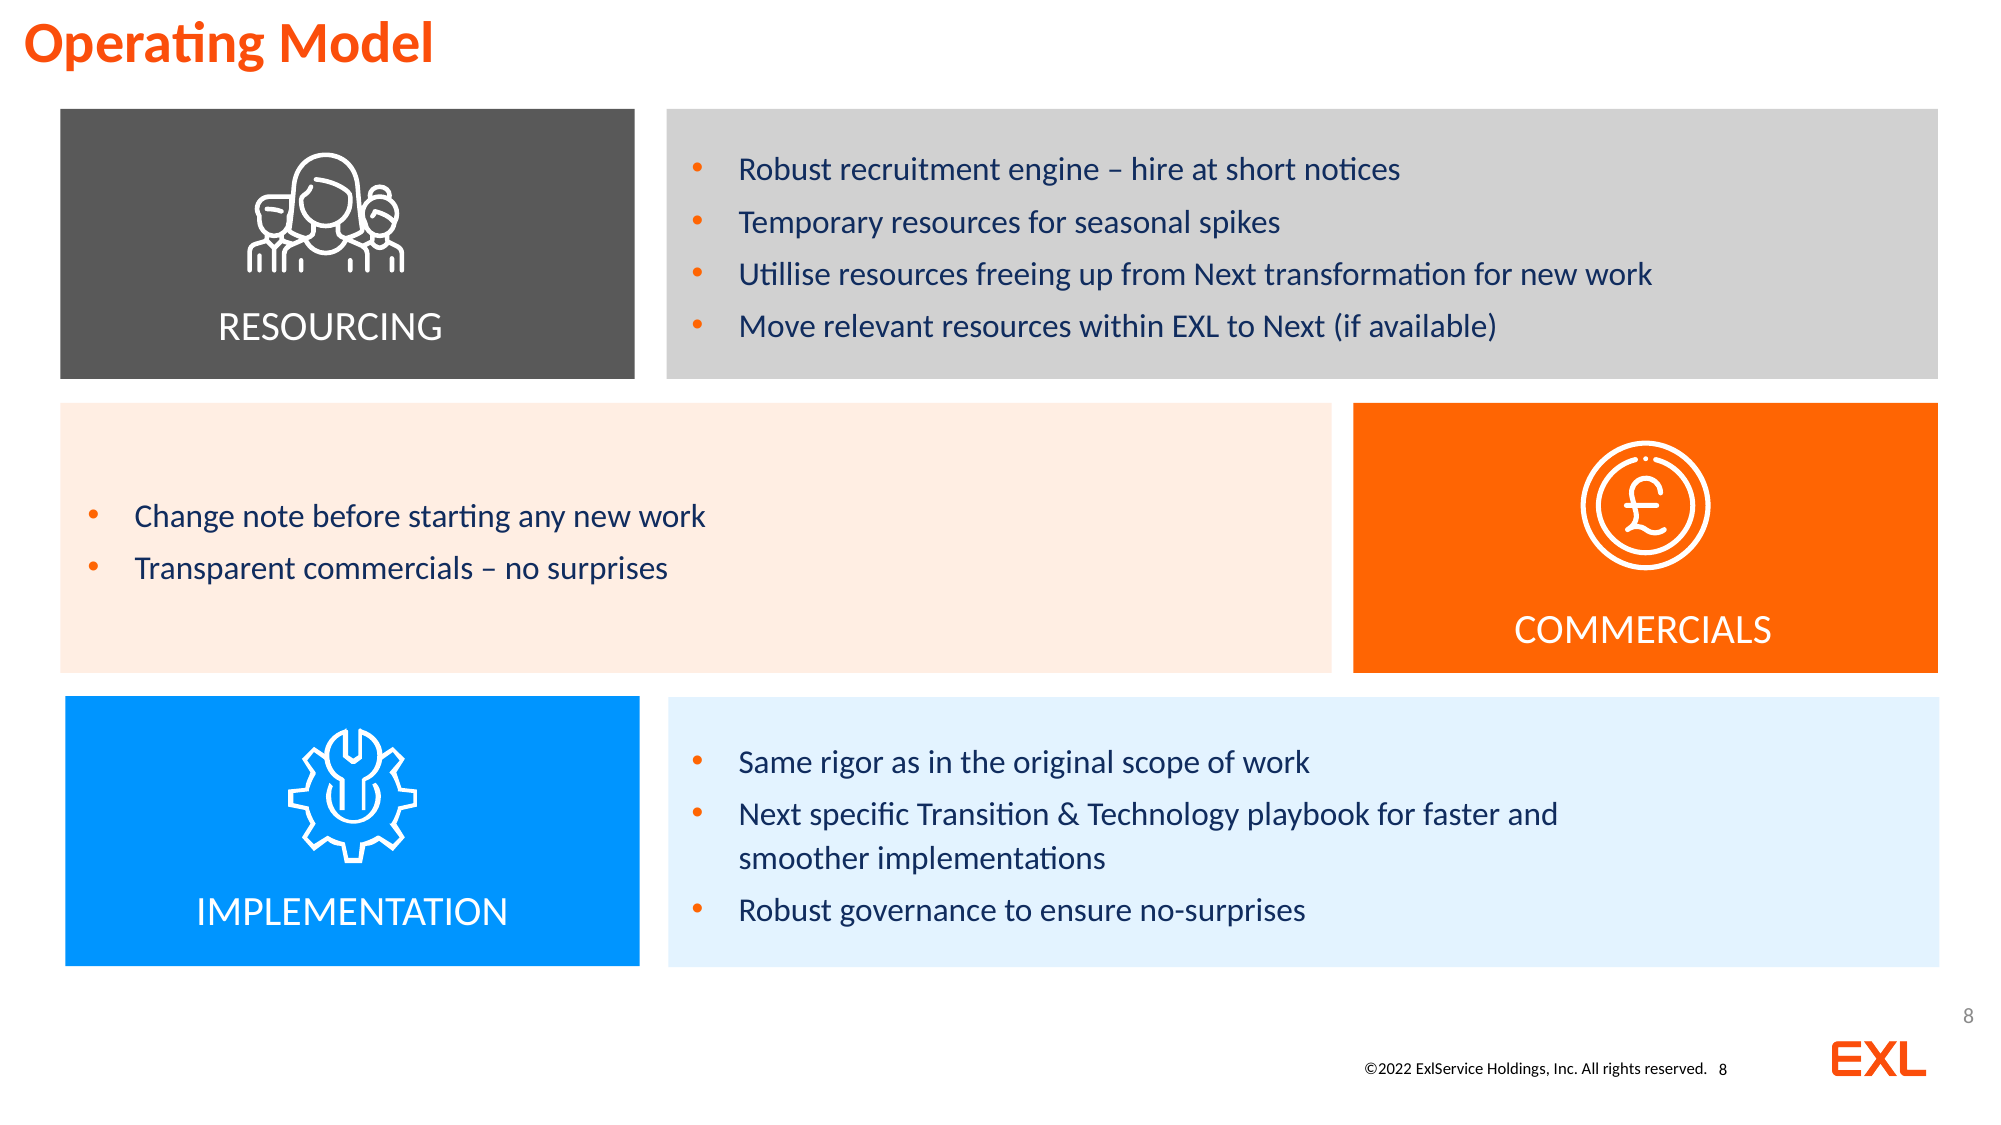

Operating Model

Robust recruitment engine – hire at short notices
Temporary resources for seasonal spikes
Utillise resources freeing up from Next transformation for new work
Move relevant resources within EXL to Next (if available)

RESOURCING

Change note before starting any new work
Transparent commercials – no surprises

COMMERCIALS

Same rigor as in the original scope of work
Next specific Transition & Technology playbook for faster and smoother implementations
Robust governance to ensure no-surprises

IMPLEMENTATION
8